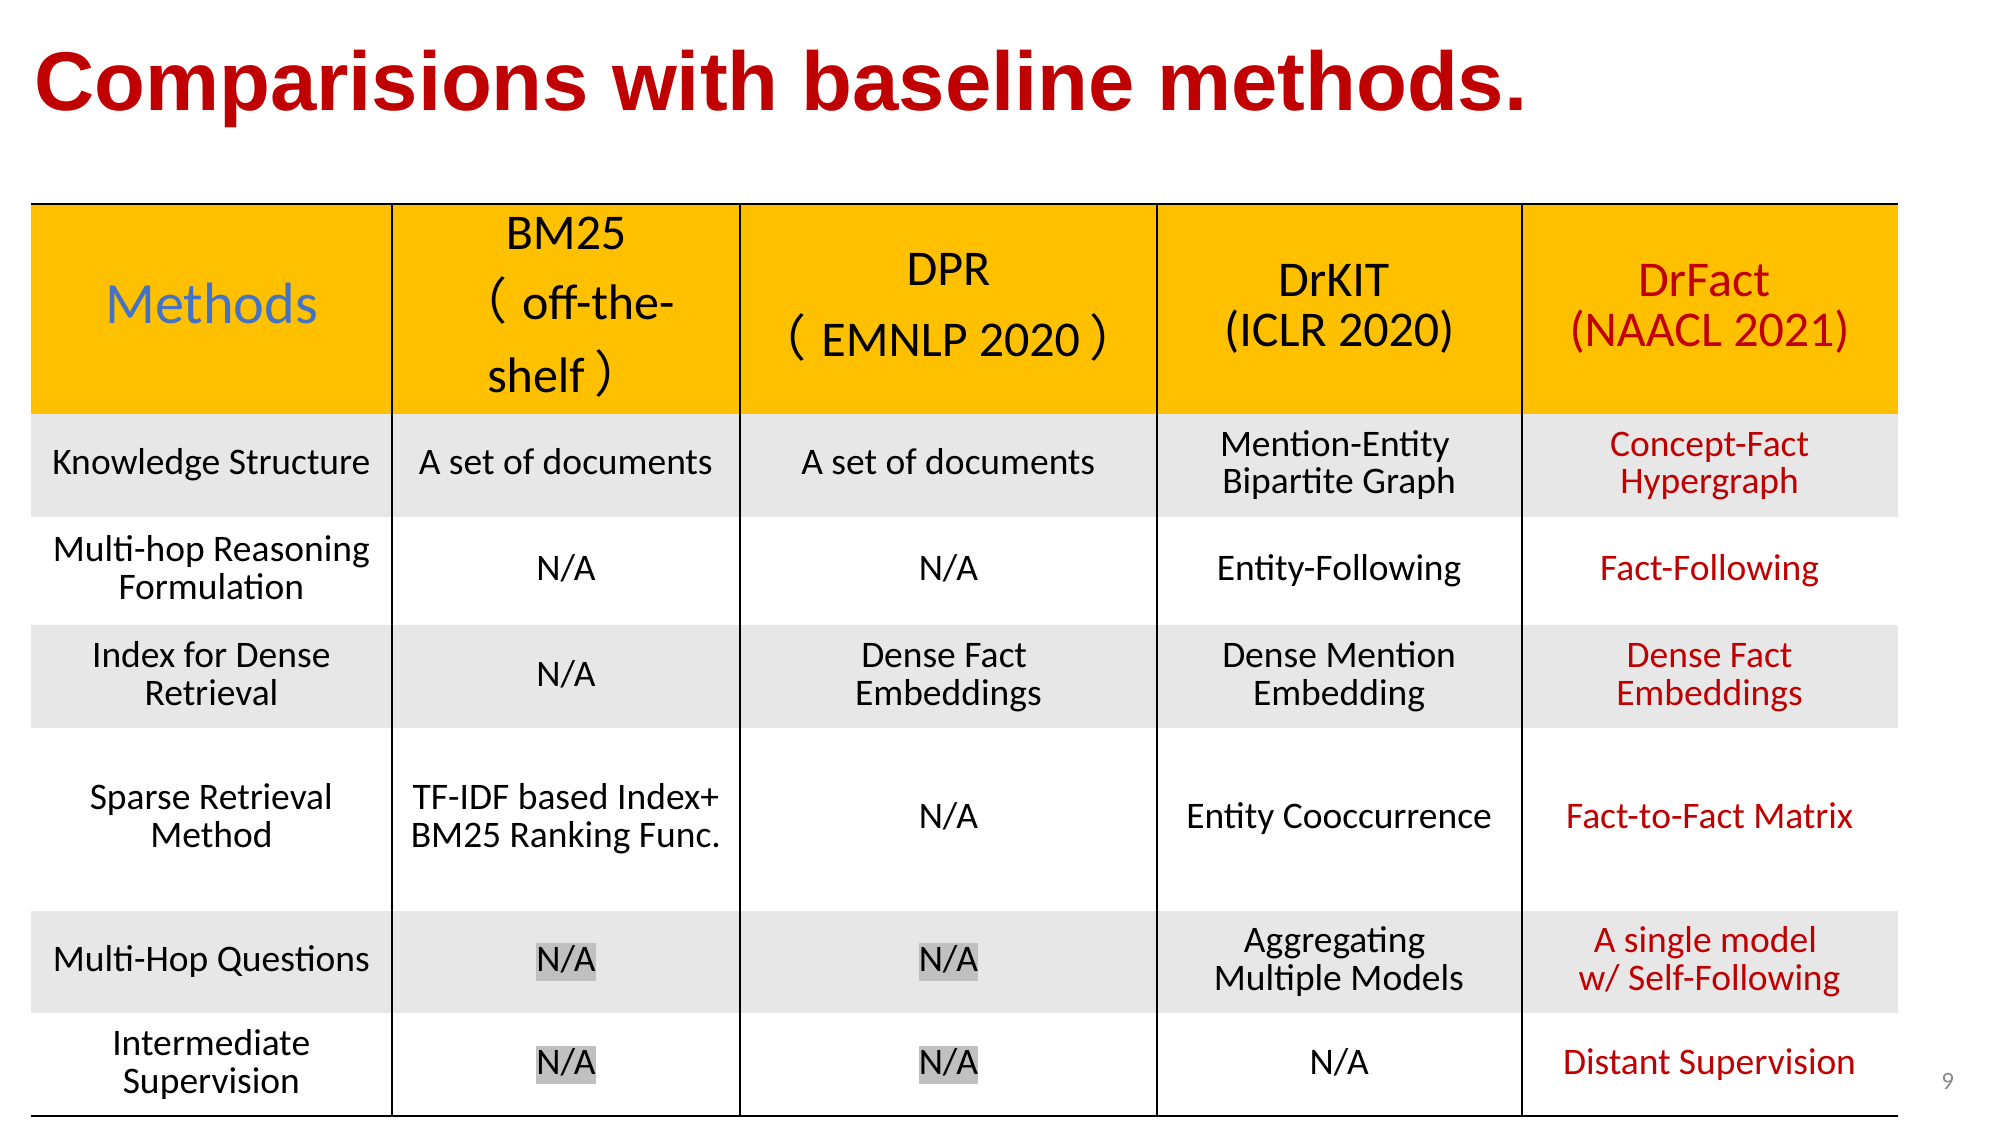

# Comparisions with baseline methods.
| Methods | BM25 （off-the-shelf） | DPR （EMNLP 2020） | DrKIT (ICLR 2020) | DrFact (NAACL 2021) |
| --- | --- | --- | --- | --- |
| Knowledge Structure | A set of documents | A set of documents | Mention-Entity Bipartite Graph | Concept-Fact Hypergraph |
| Multi-hop Reasoning Formulation | N/A | N/A | Entity-Following | Fact-Following |
| Index for Dense Retrieval | N/A | Dense Fact Embeddings | Dense Mention Embedding | Dense Fact Embeddings |
| Sparse Retrieval Method | TF-IDF based Index+ BM25 Ranking Func. | N/A | Entity Cooccurrence | Fact-to-Fact Matrix |
| Multi-Hop Questions | N/A | N/A | Aggregating Multiple Models | A single model w/ Self-Following |
| Intermediate Supervision | N/A | N/A | N/A | Distant Supervision |
9